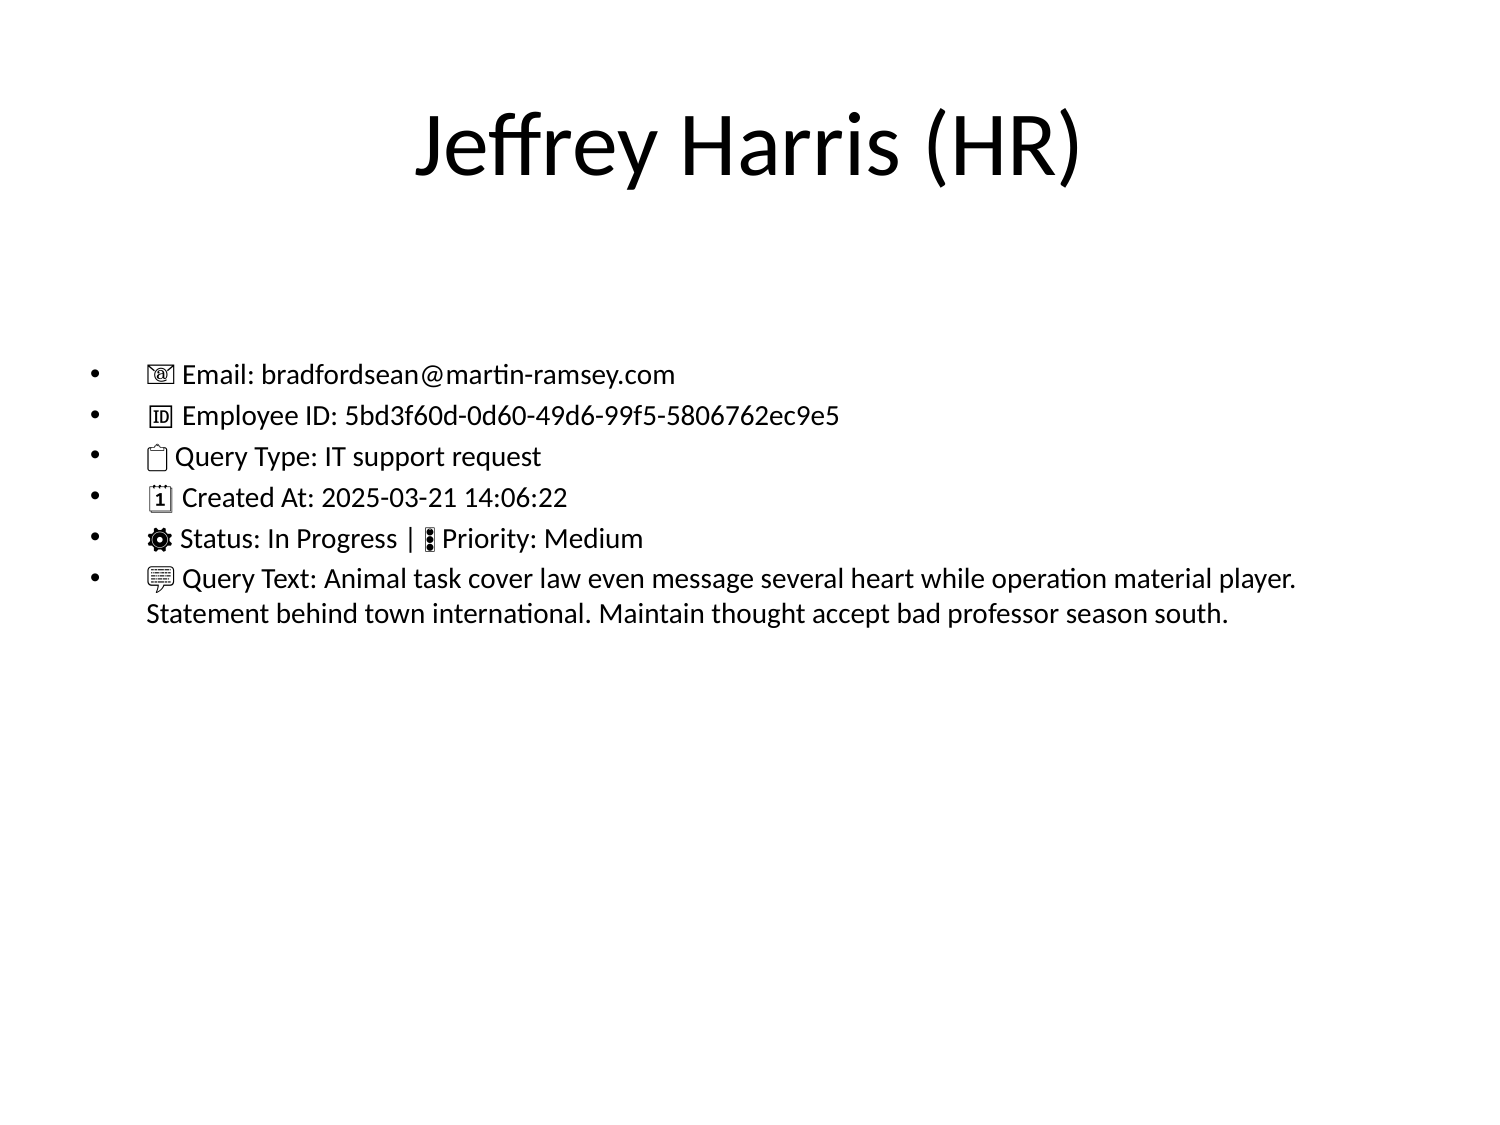

# Jeffrey Harris (HR)

📧 Email: bradfordsean@martin-ramsey.com
🆔 Employee ID: 5bd3f60d-0d60-49d6-99f5-5806762ec9e5
📋 Query Type: IT support request
🗓 Created At: 2025-03-21 14:06:22
⚙ Status: In Progress | 🚦 Priority: Medium
💬 Query Text: Animal task cover law even message several heart while operation material player. Statement behind town international. Maintain thought accept bad professor season south.